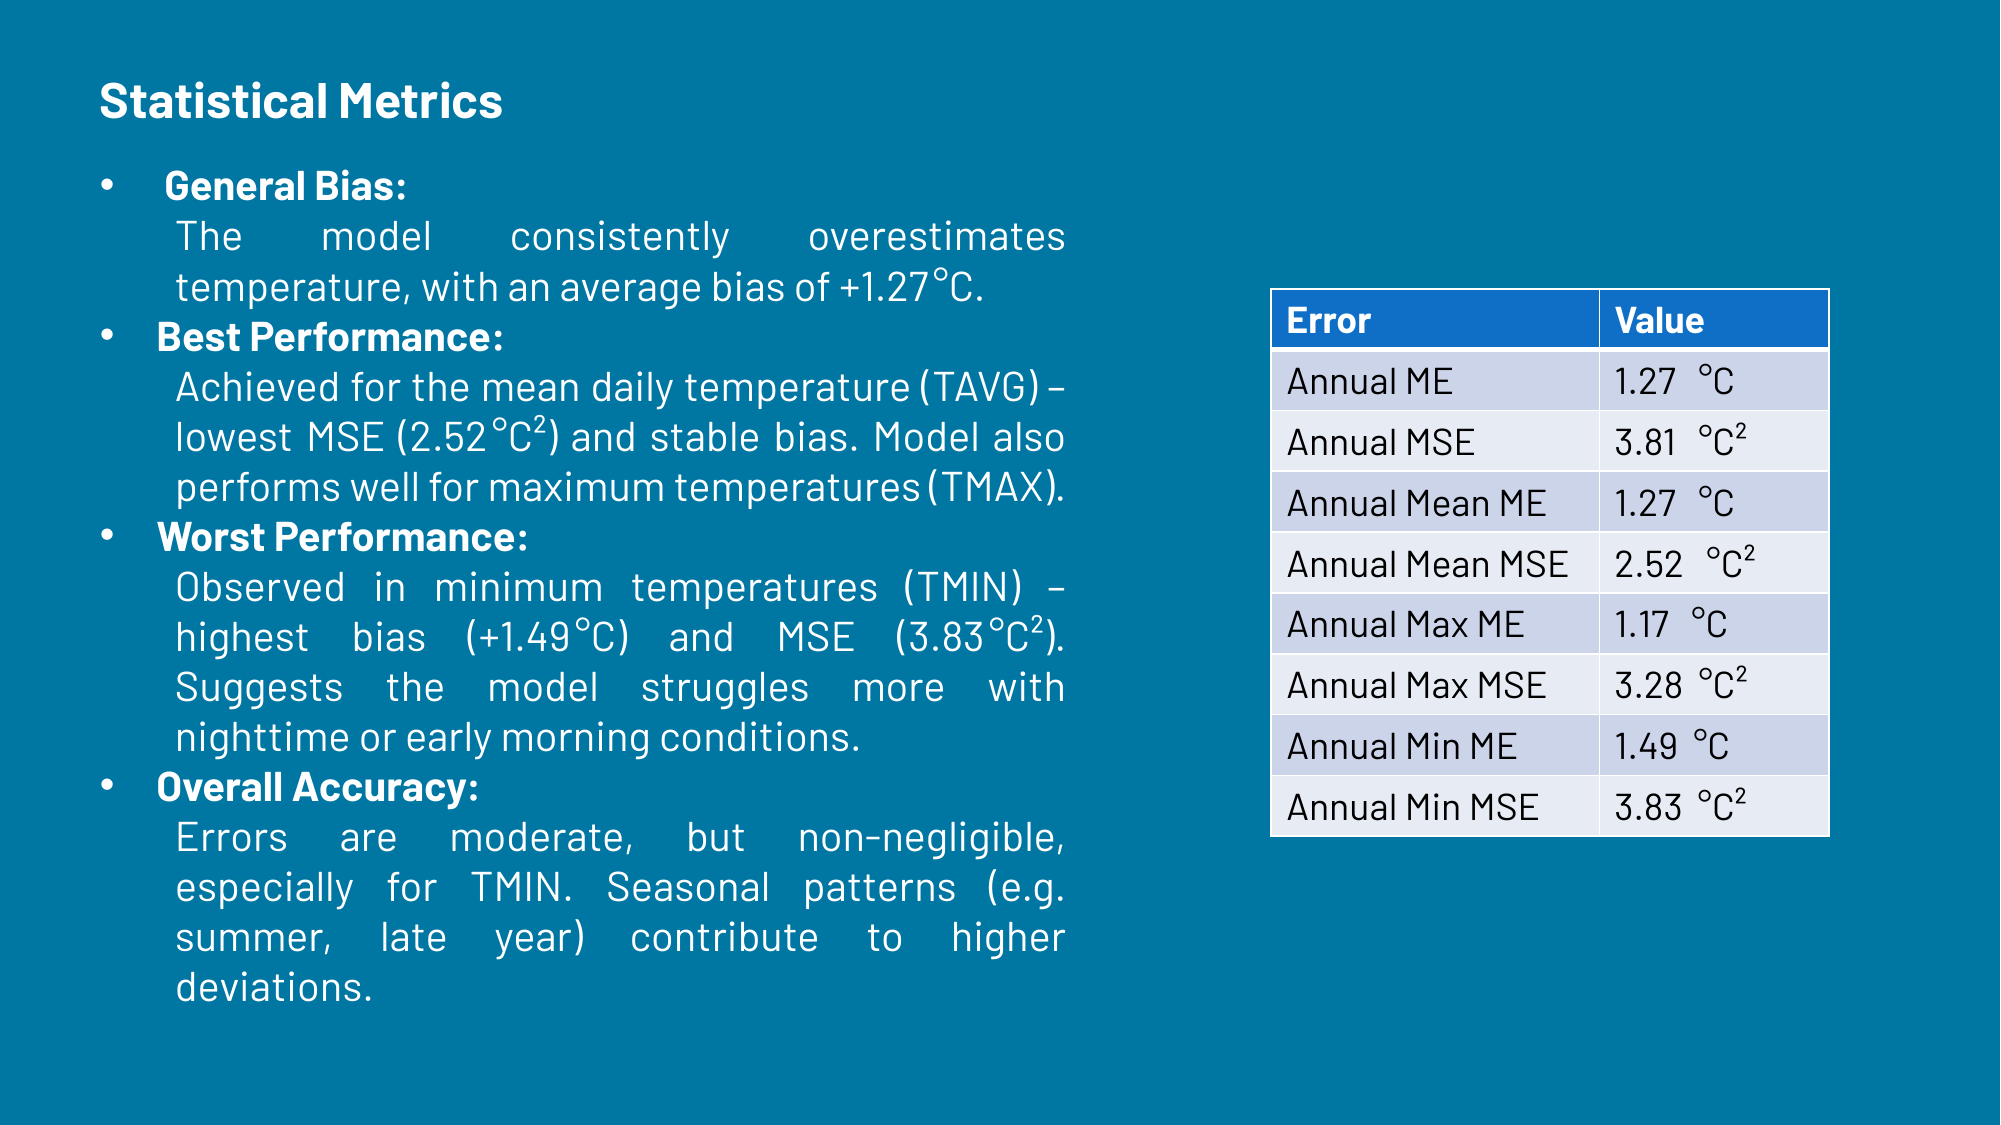

Statistical Metrics
 General Bias:
The model consistently overestimates temperature, with an average bias of +1.27 °C.
Best Performance:
Achieved for the mean daily temperature (TAVG) – lowest MSE (2.52 °C²) and stable bias. Model also performs well for maximum temperatures (TMAX).
Worst Performance:
Observed in minimum temperatures (TMIN) – highest bias (+1.49 °C) and MSE (3.83 °C²). Suggests the model struggles more with nighttime or early morning conditions.
Overall Accuracy:
Errors are moderate, but non-negligible, especially for TMIN. Seasonal patterns (e.g. summer, late year) contribute to higher deviations.
| Error | Value |
| --- | --- |
| Annual ME | 1.27 °C |
| Annual MSE | 3.81 °C² |
| Annual Mean ME | 1.27 °C |
| Annual Mean MSE | 2.52 °C² |
| Annual Max ME | 1.17 °C |
| Annual Max MSE | 3.28 °C² |
| Annual Min ME | 1.49 °C |
| Annual Min MSE | 3.83 °C² |